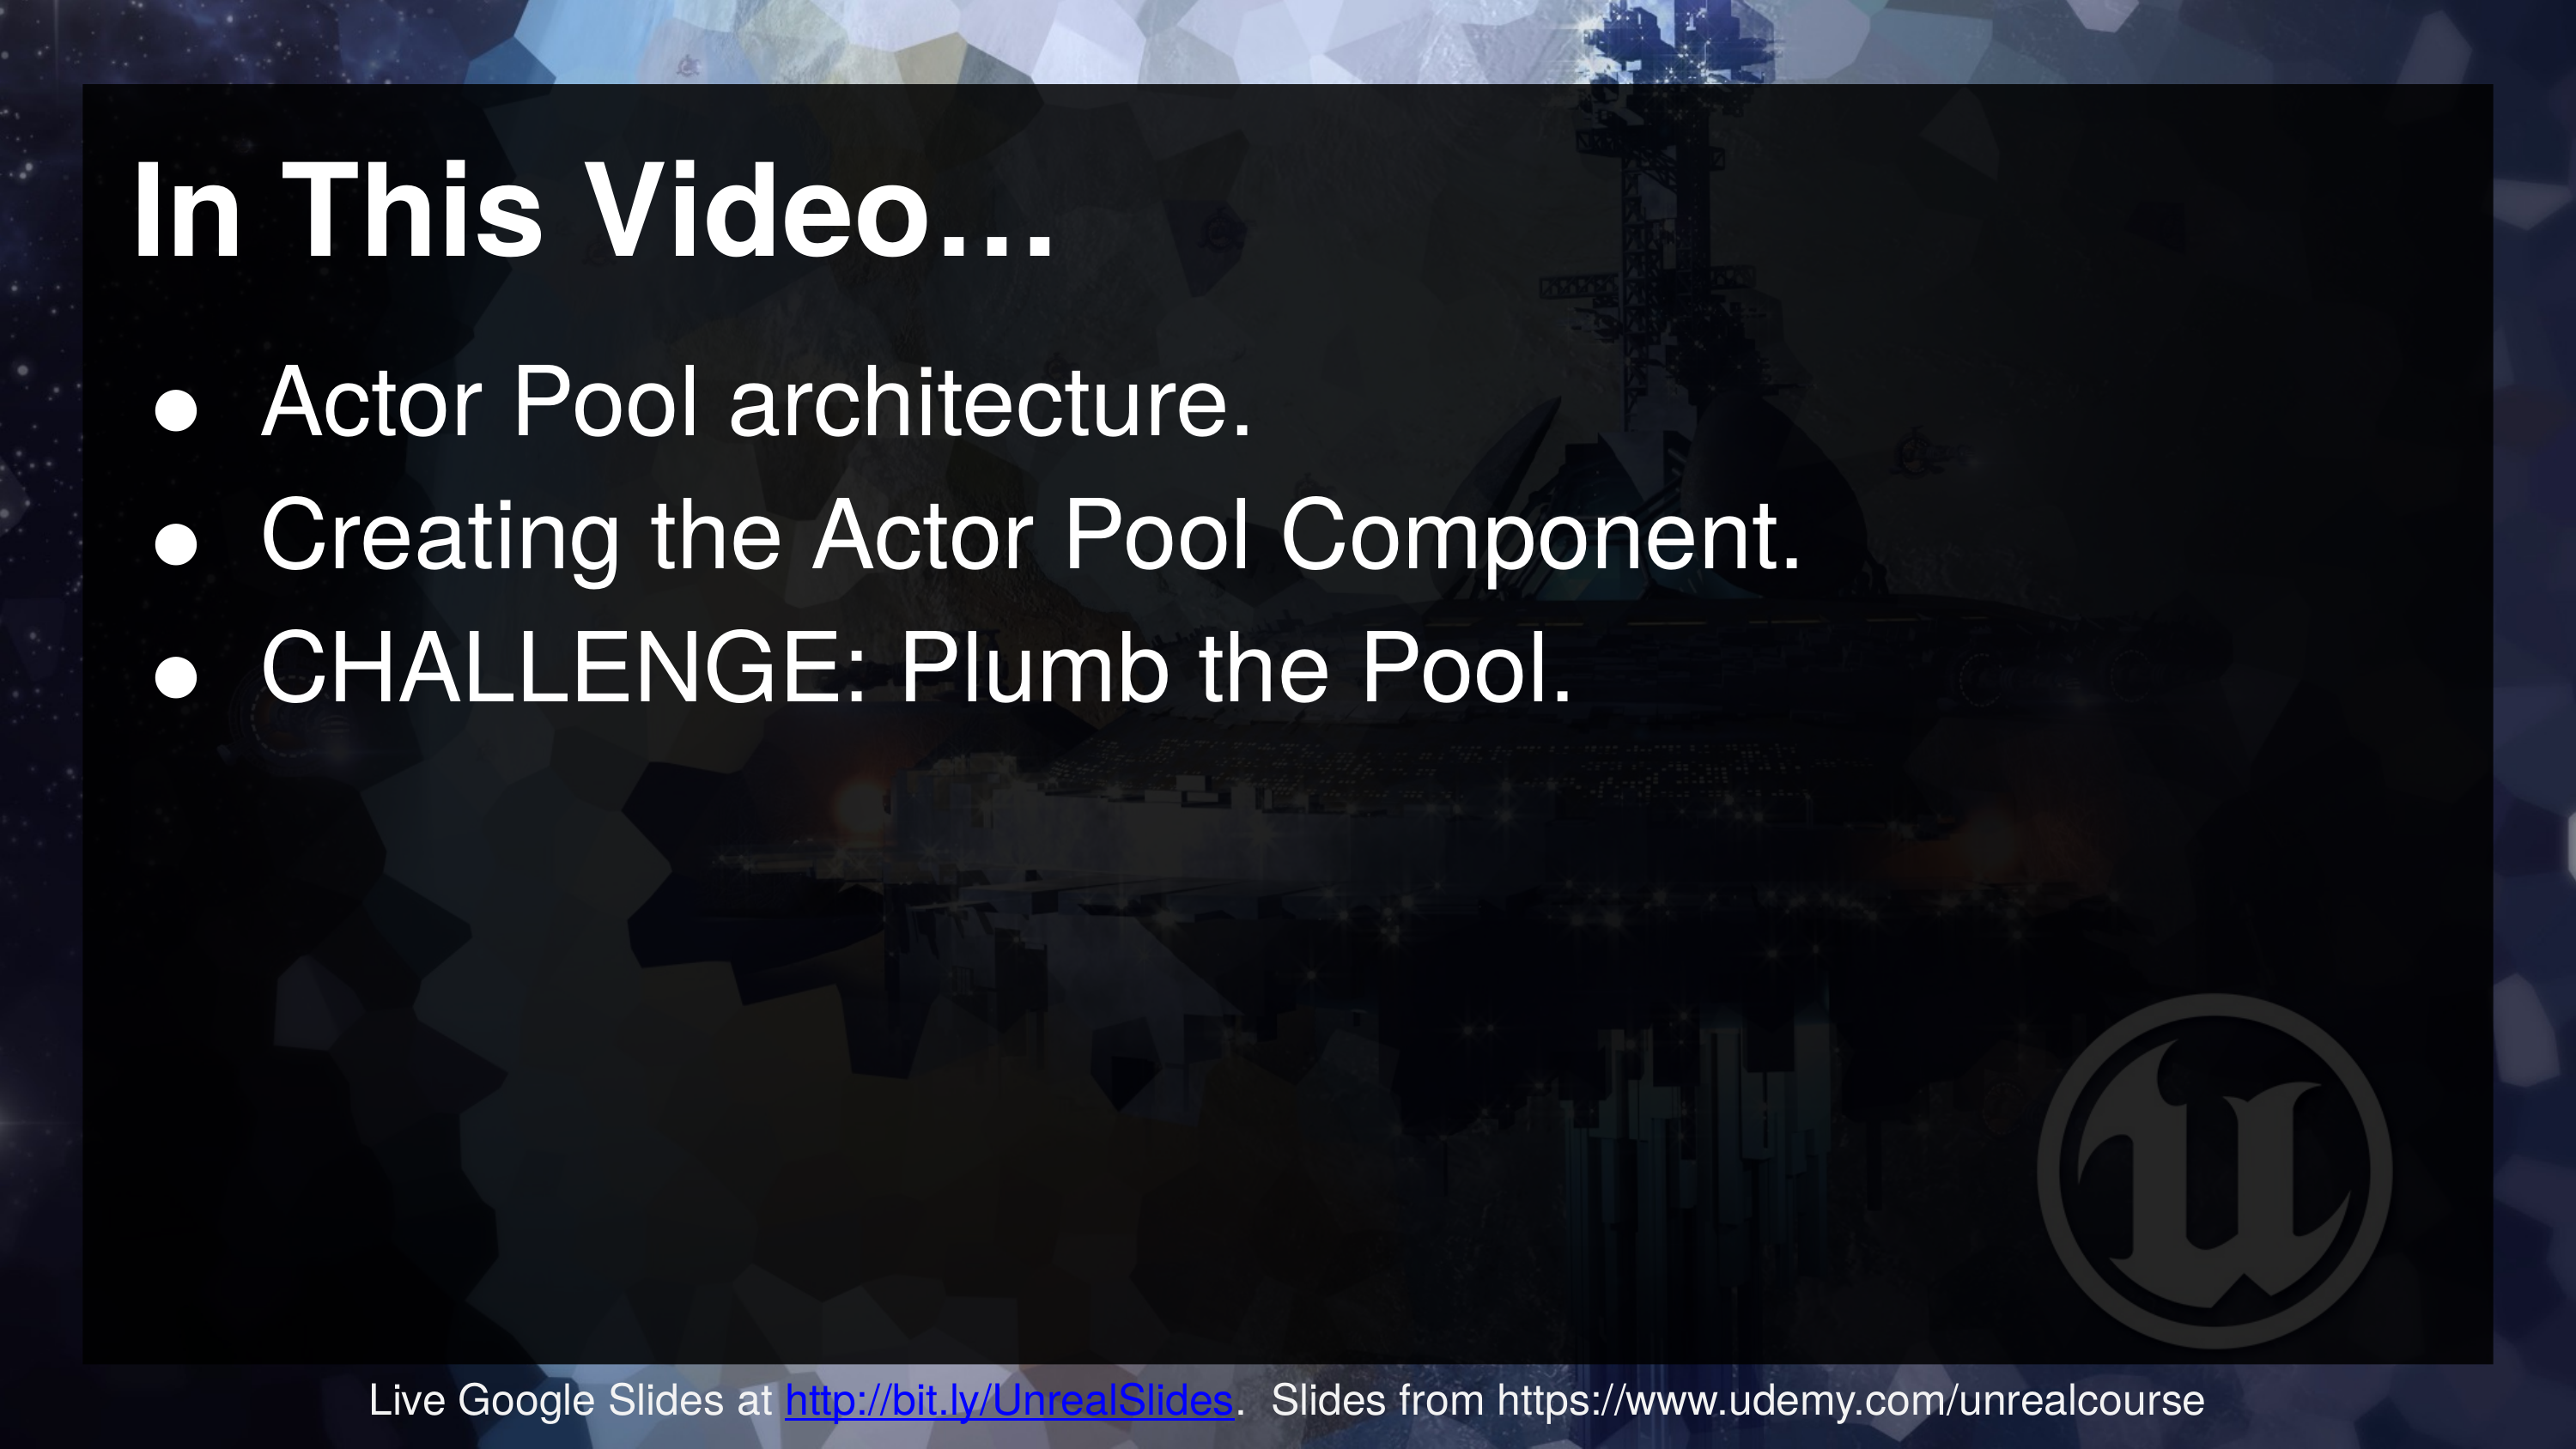

# In This Video…
Actor Pool architecture.
Creating the Actor Pool Component.
CHALLENGE: Plumb the Pool.